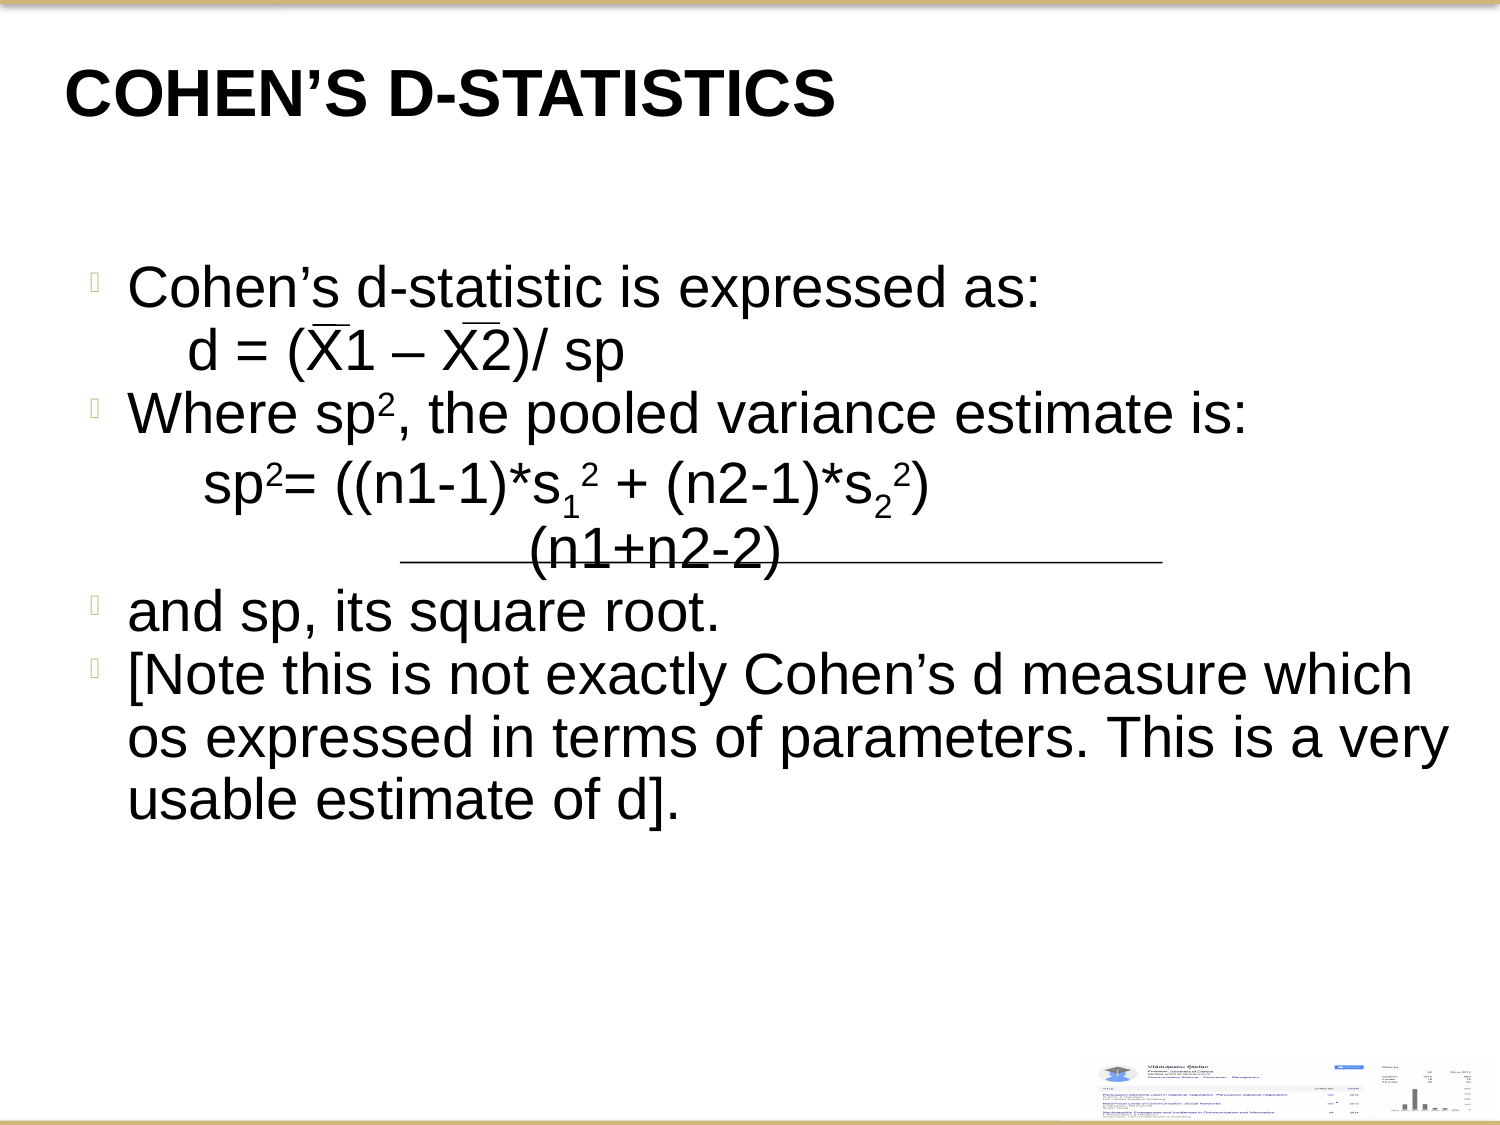

Cohen’s d-statistics
Cohen’s d-statistic is expressed as:
      d = (X1 – X2)/ sp
Where sp2, the pooled variance estimate is:
       sp2= ((n1-1)*s12 + (n2-1)*s22)
                           (n1+n2-2)
and sp, its square root.
[Note this is not exactly Cohen’s d measure which os expressed in terms of parameters. This is a very usable estimate of d].